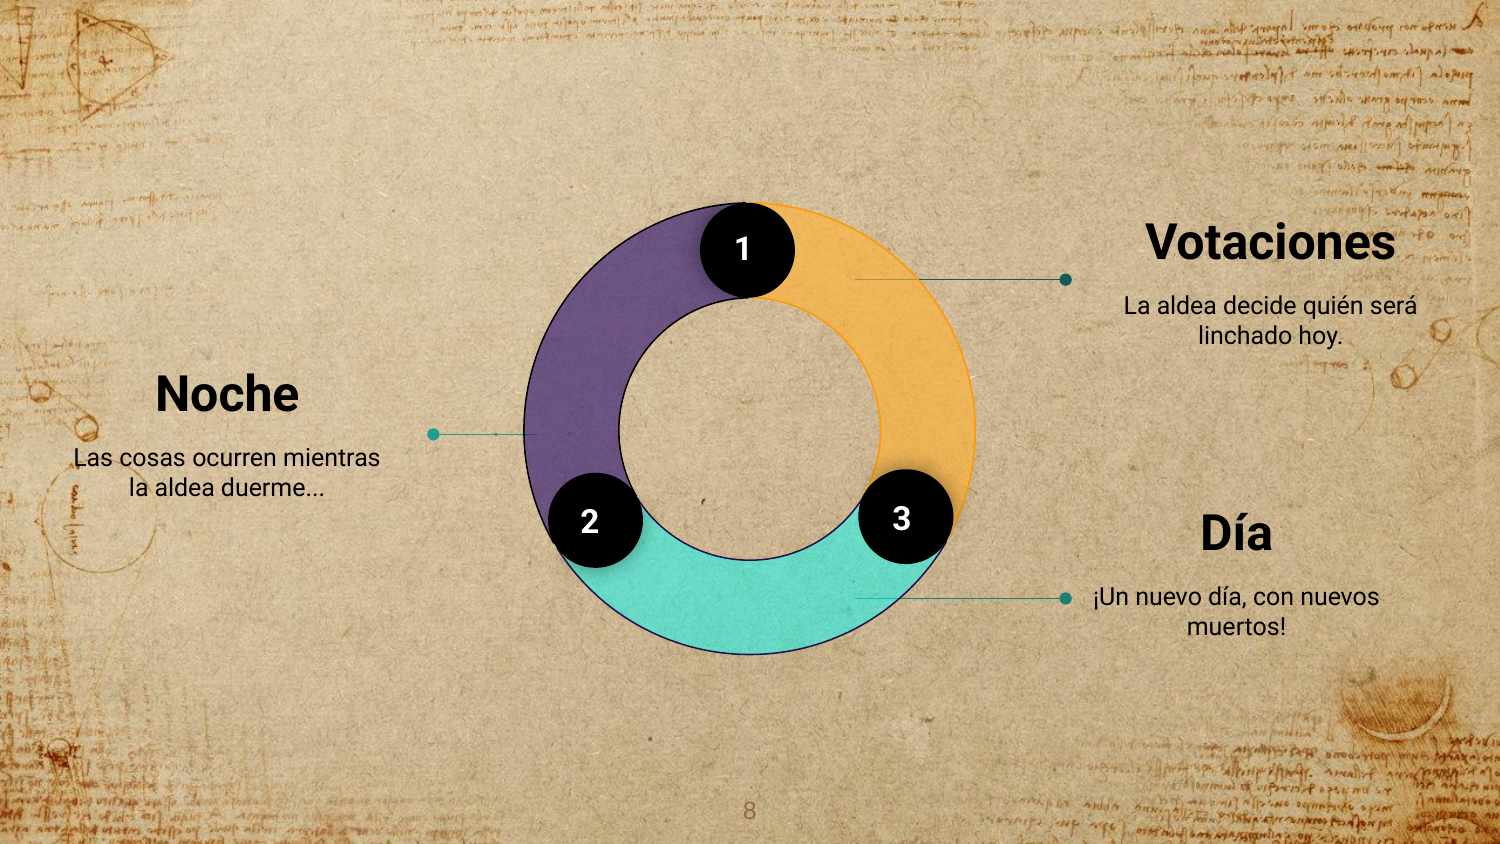

1

02
3
Votaciones

La aldea decide quién será linchado hoy.
Noche

Las cosas ocurren mientras la aldea duerme...
Día

¡Un nuevo día, con nuevos muertos!
2
8